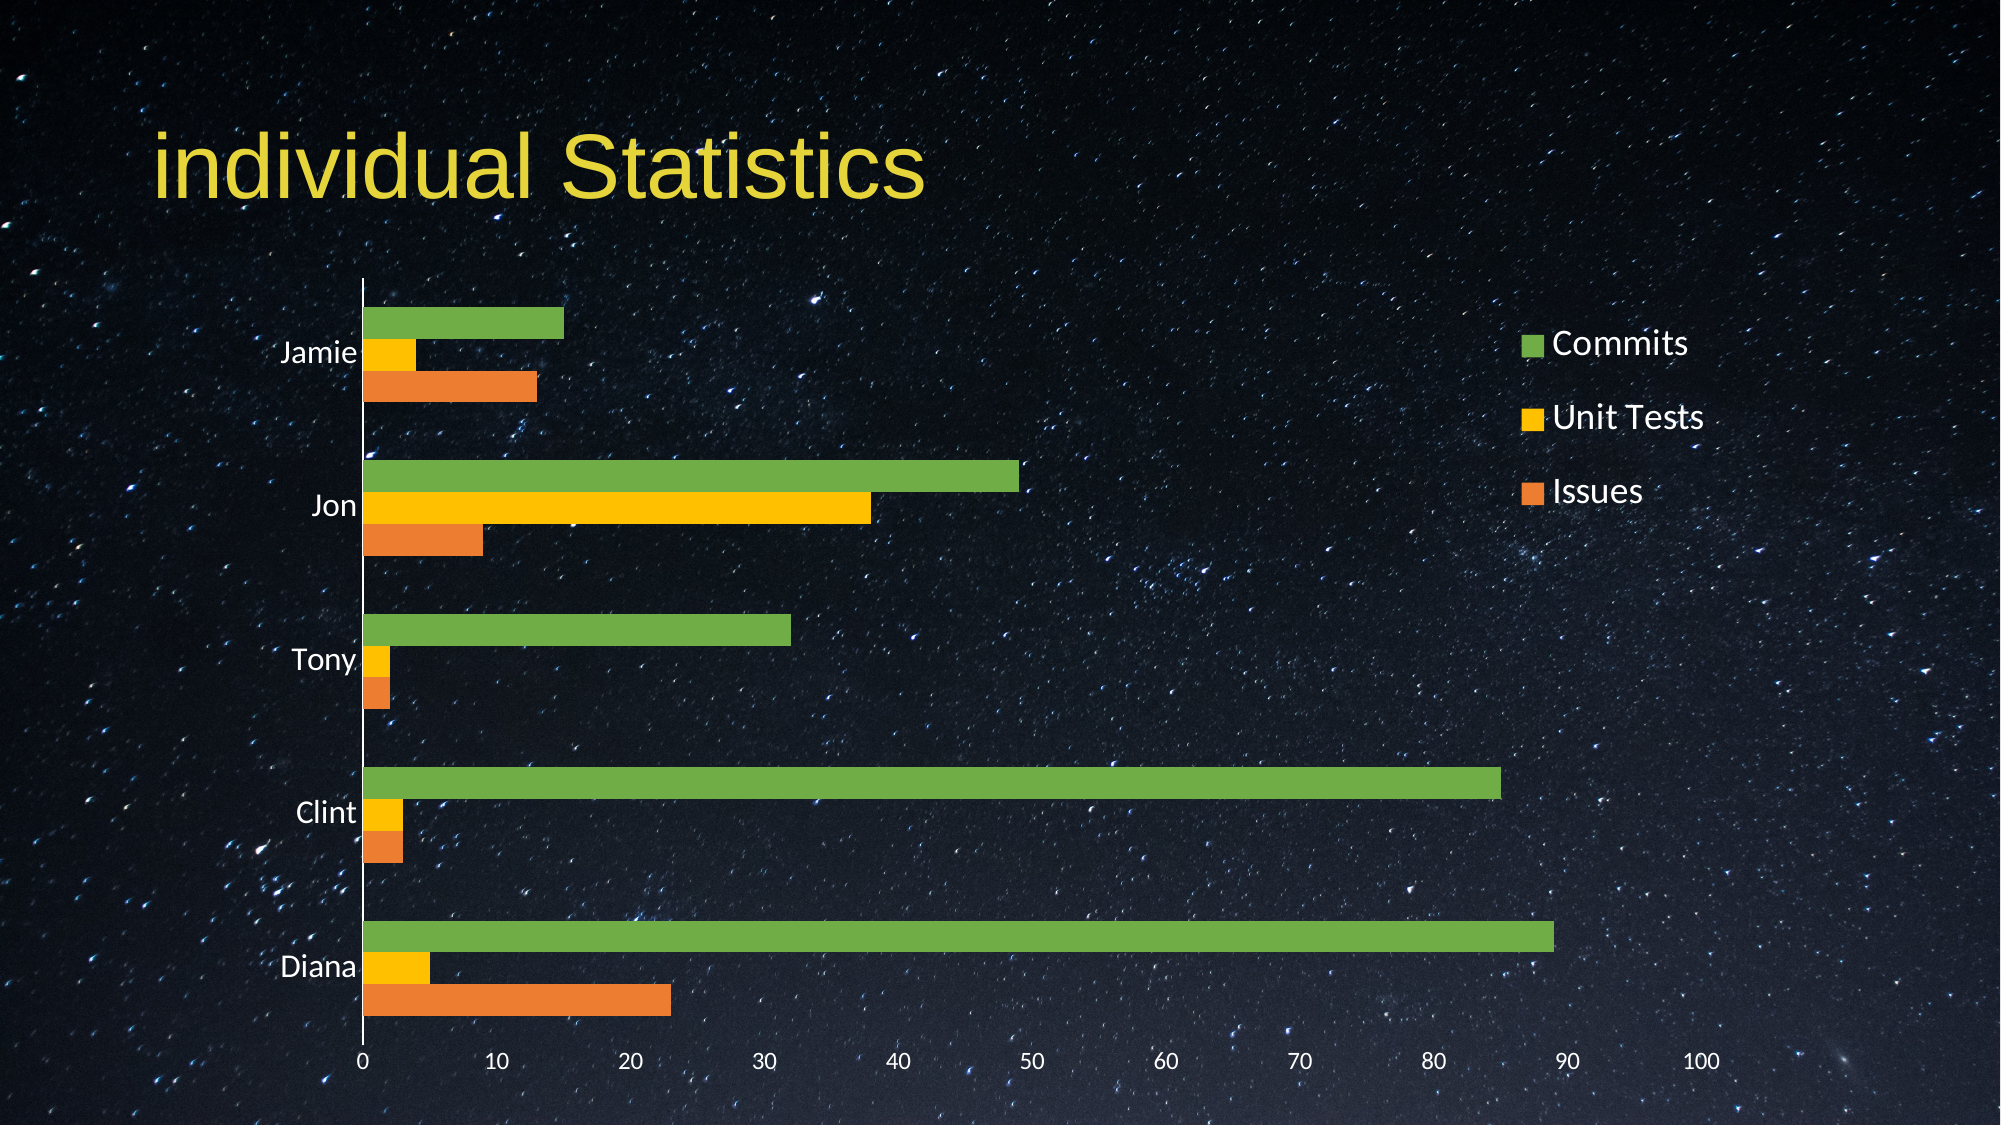

# individual Statistics

### Chart

| Category | Issues | Unit Tests | Commits |
|---|---|---|---|
| Diana | 23.0 | 5.0 | 89.0 |
| Clint | 3.0 | 3.0 | 85.0 |
| Tony | 2.0 | 2.0 | 32.0 |
| Jon | 9.0 | 38.0 | 49.0 |
| Jamie | 13.0 | 4.0 | 15.0 |